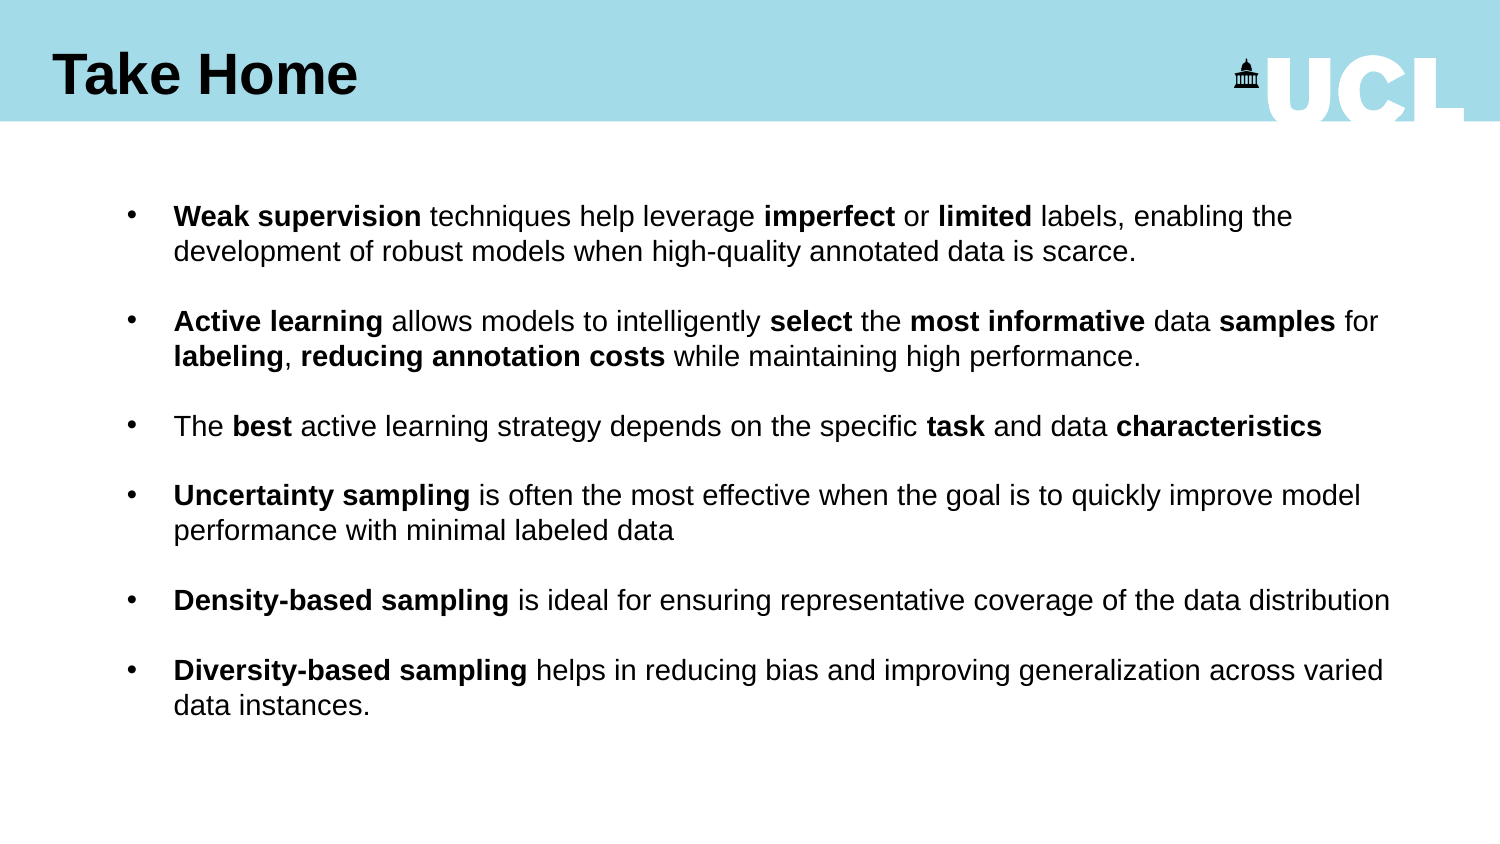

Take Home
Weak supervision techniques help leverage imperfect or limited labels, enabling the development of robust models when high-quality annotated data is scarce.

Active learning allows models to intelligently select the most informative data samples for labeling, reducing annotation costs while maintaining high performance.

The best active learning strategy depends on the specific task and data characteristics

Uncertainty sampling is often the most effective when the goal is to quickly improve model performance with minimal labeled data

Density-based sampling is ideal for ensuring representative coverage of the data distribution

Diversity-based sampling helps in reducing bias and improving generalization across varied data instances.